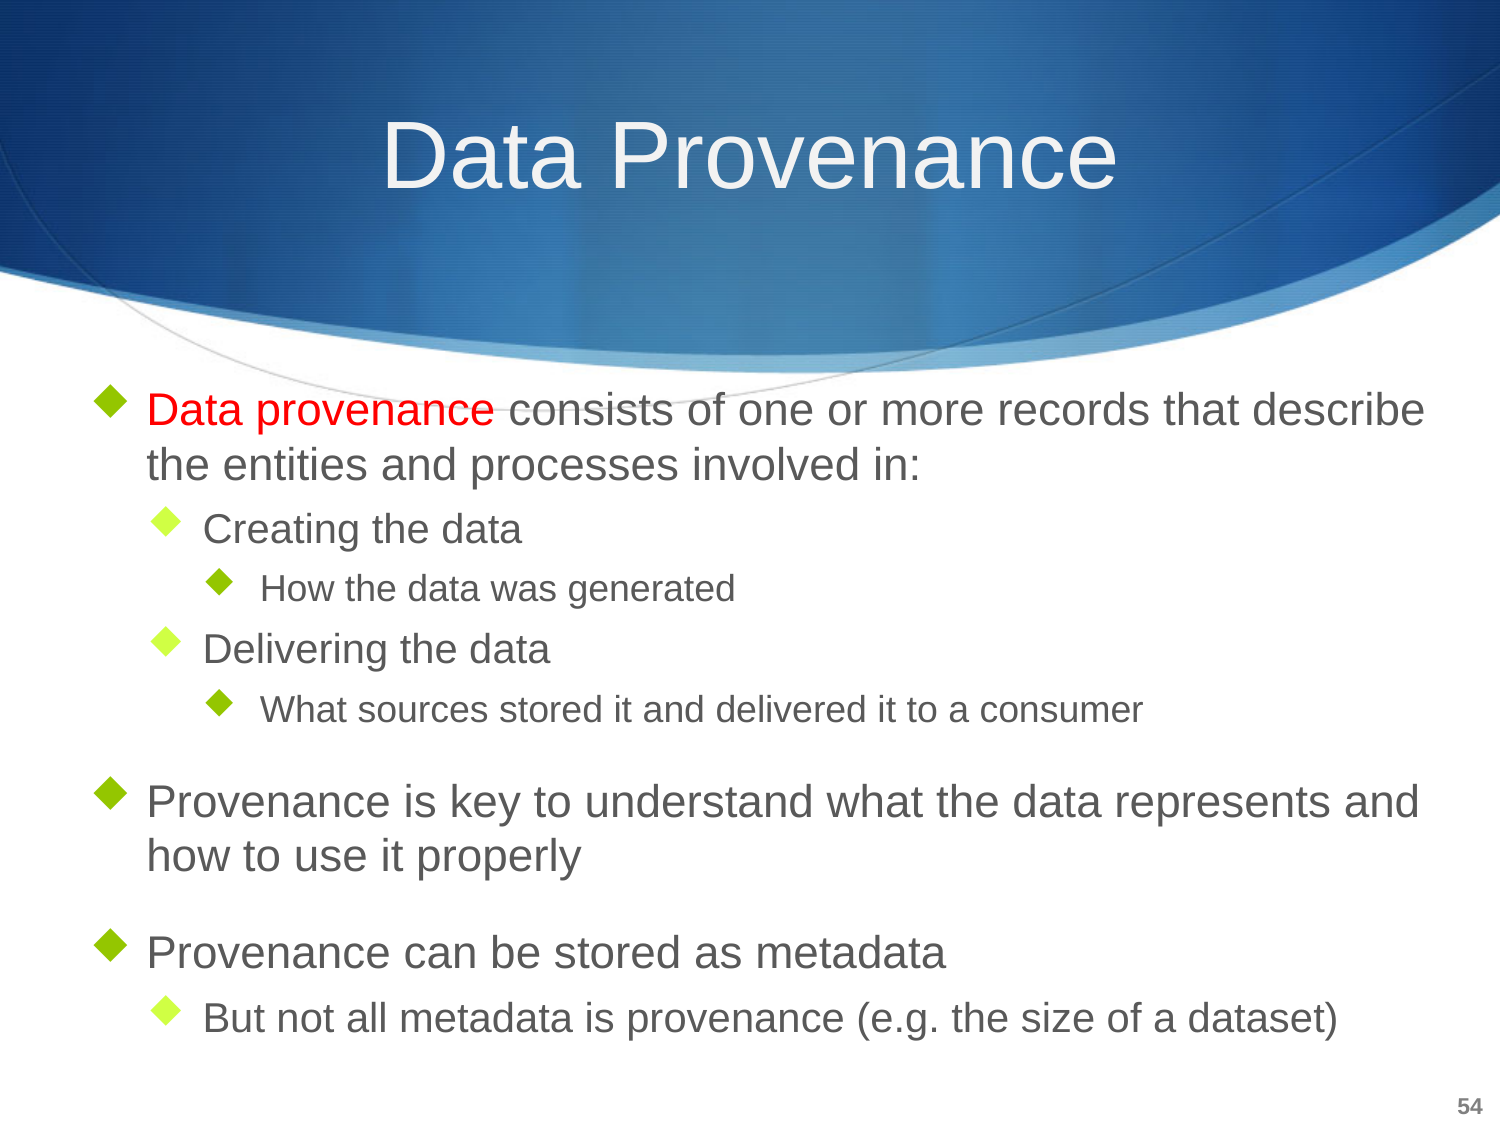

# Data Provenance
Data provenance consists of one or more records that describe the entities and processes involved in:
Creating the data
How the data was generated
Delivering the data
What sources stored it and delivered it to a consumer
Provenance is key to understand what the data represents and how to use it properly
Provenance can be stored as metadata
But not all metadata is provenance (e.g. the size of a dataset)
54